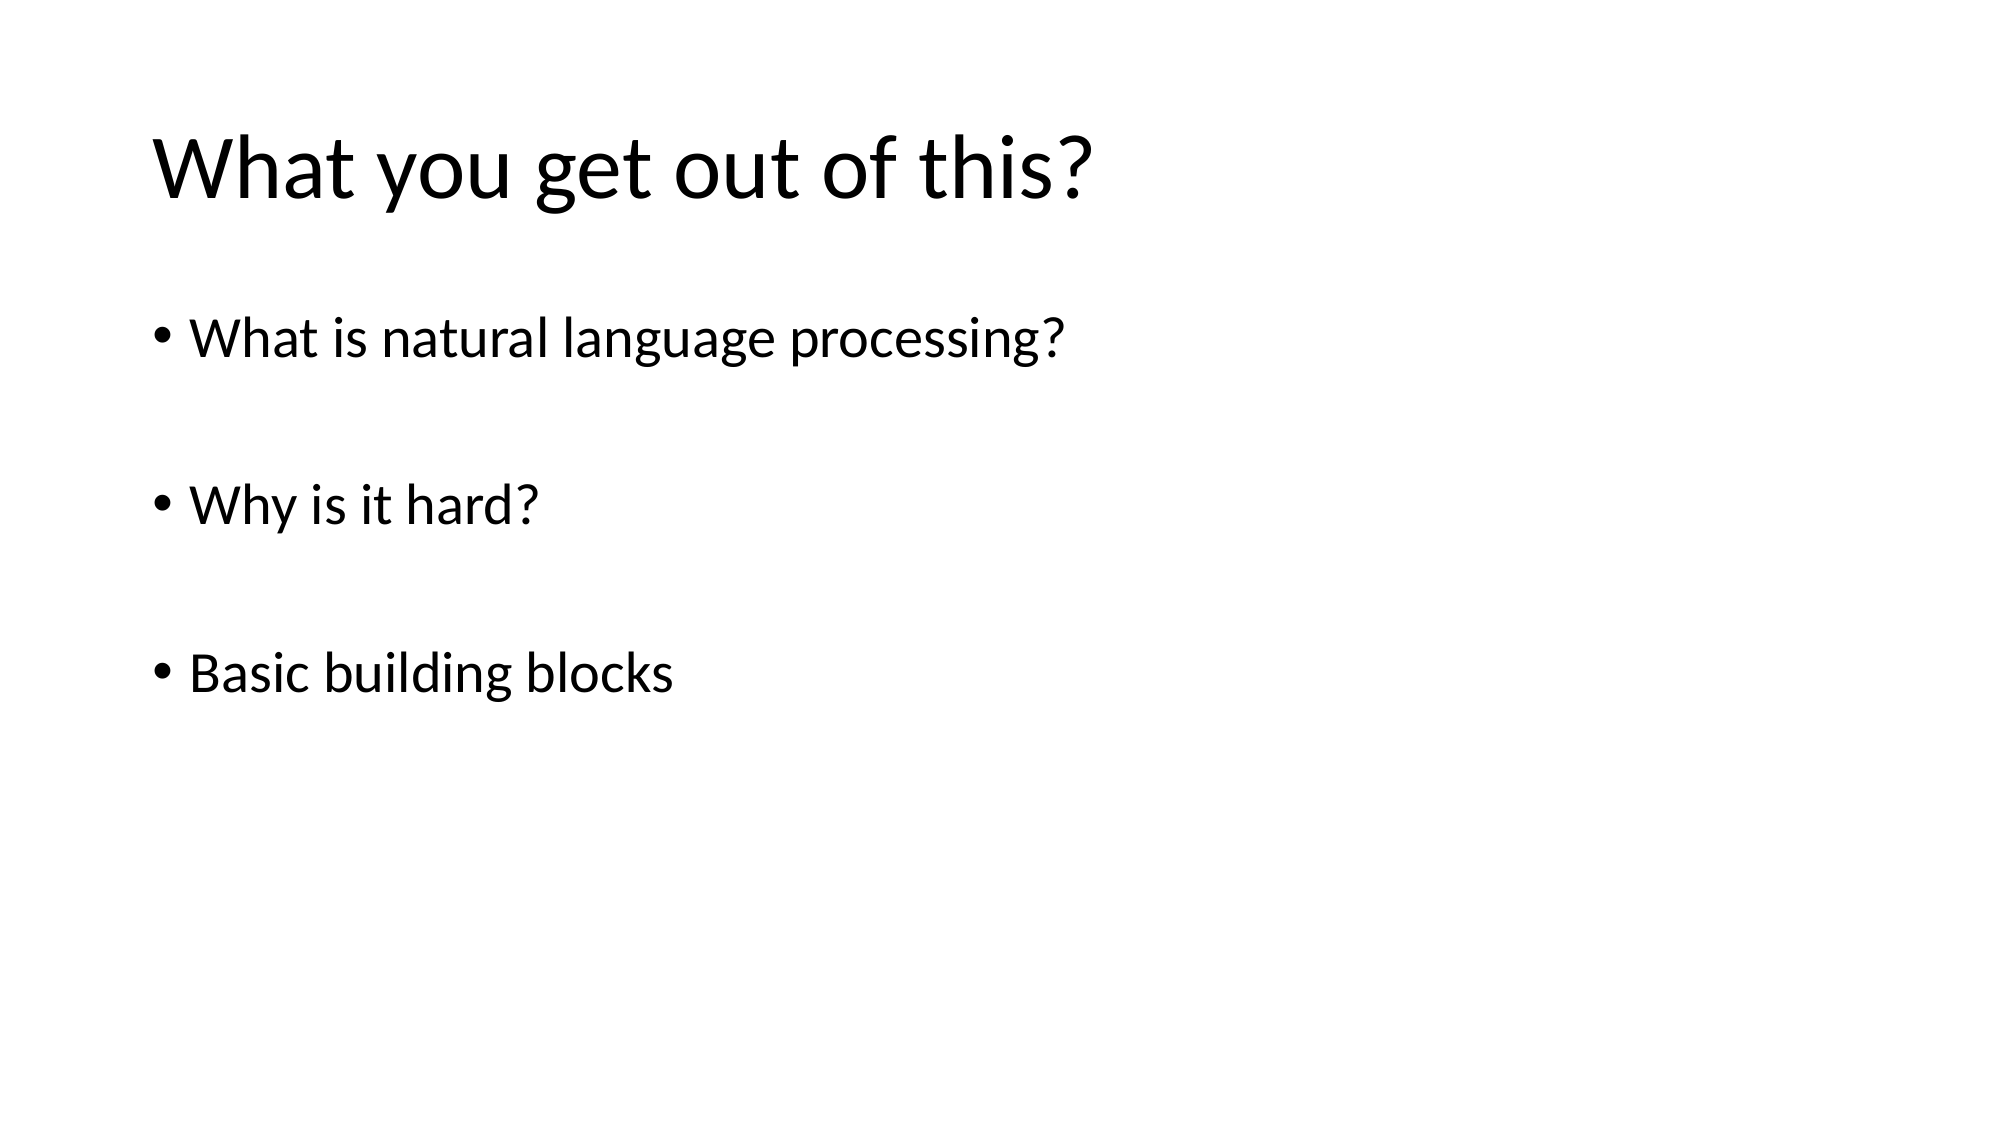

# What you get out of this?
What is natural language processing?

Why is it hard?

Basic building blocks